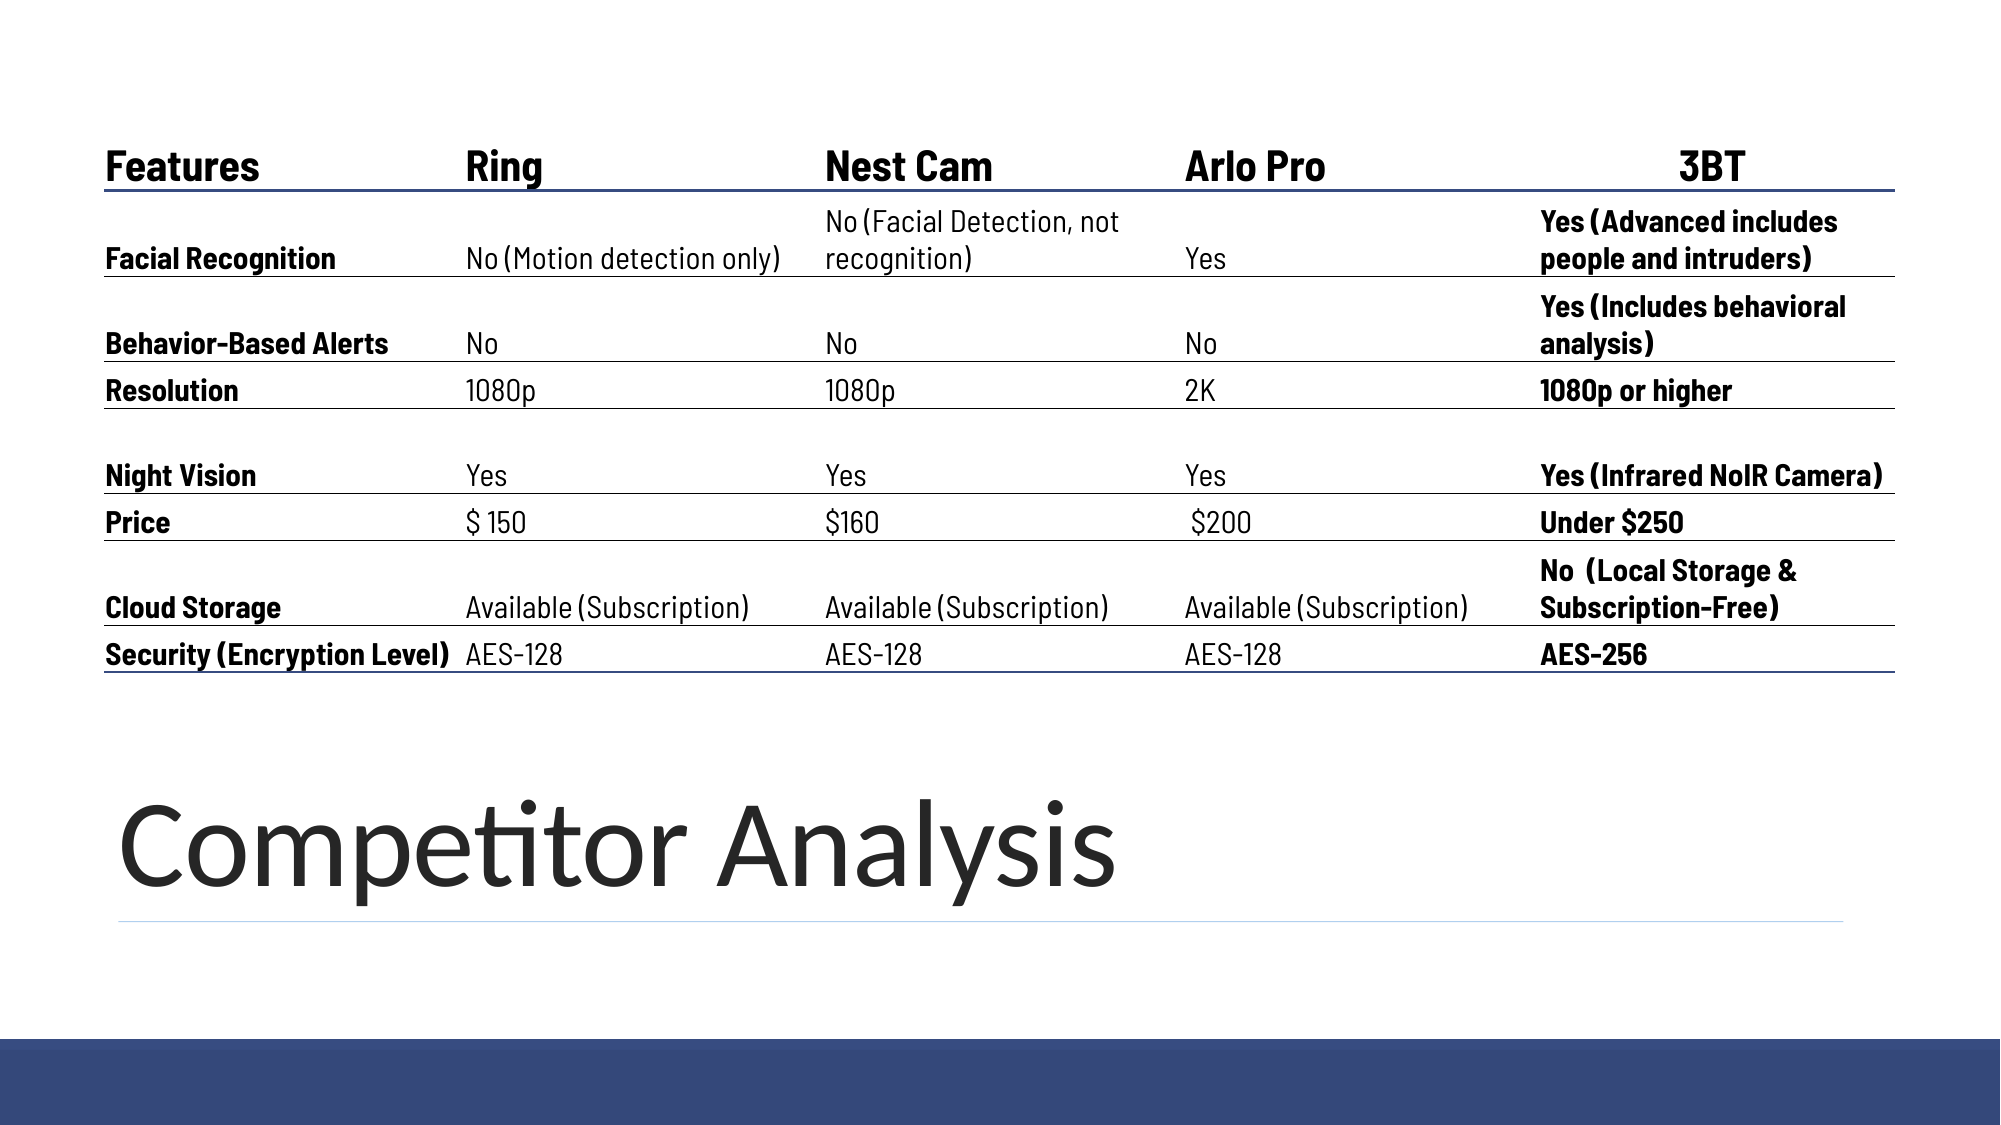

| Features | Ring | Nest Cam | Arlo Pro | 3BT |
| --- | --- | --- | --- | --- |
| Facial Recognition | No (Motion detection only) | No (Facial Detection, not recognition) | Yes | Yes (Advanced includes people and intruders) |
| Behavior-Based Alerts | No | No | No | Yes (Includes behavioral analysis) |
| Resolution | 1080p | 1080p | 2K | 1080p or higher |
| Night Vision | Yes | Yes | Yes | Yes (Infrared NoIR Camera) |
| Price | $ 150 | $160 | $200 | Under $250 |
| Cloud Storage | Available (Subscription) | Available (Subscription) | Available (Subscription) | No (Local Storage & Subscription-Free) |
| Security (Encryption Level) | AES-128 | AES-128 | AES-128 | AES-256 |
# Competitor Analysis